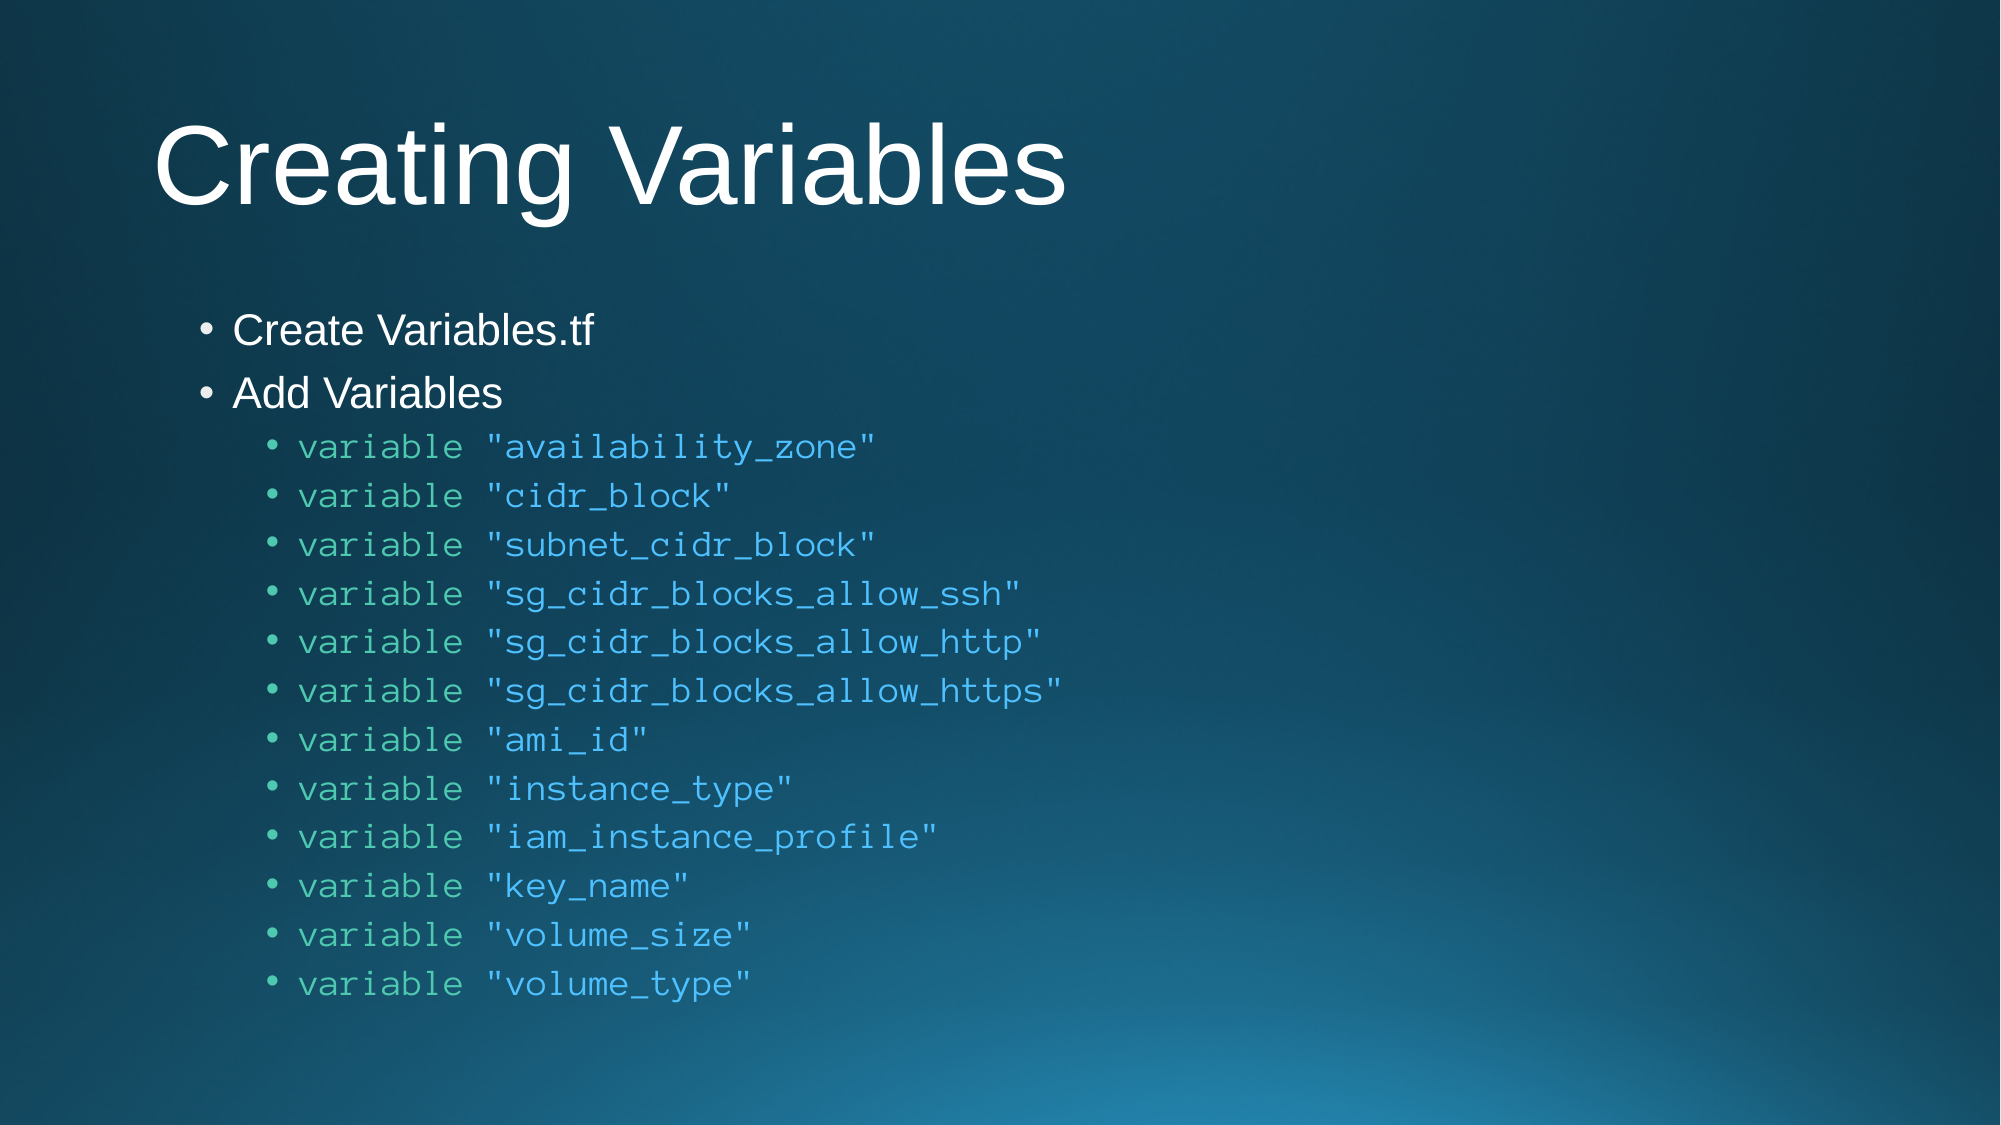

# Creating Variables
Create Variables.tf
Add Variables
variable "availability_zone"
variable "cidr_block"
variable "subnet_cidr_block"
variable "sg_cidr_blocks_allow_ssh"
variable "sg_cidr_blocks_allow_http"
variable "sg_cidr_blocks_allow_https"
variable "ami_id"
variable "instance_type"
variable "iam_instance_profile"
variable "key_name"
variable "volume_size"
variable "volume_type"